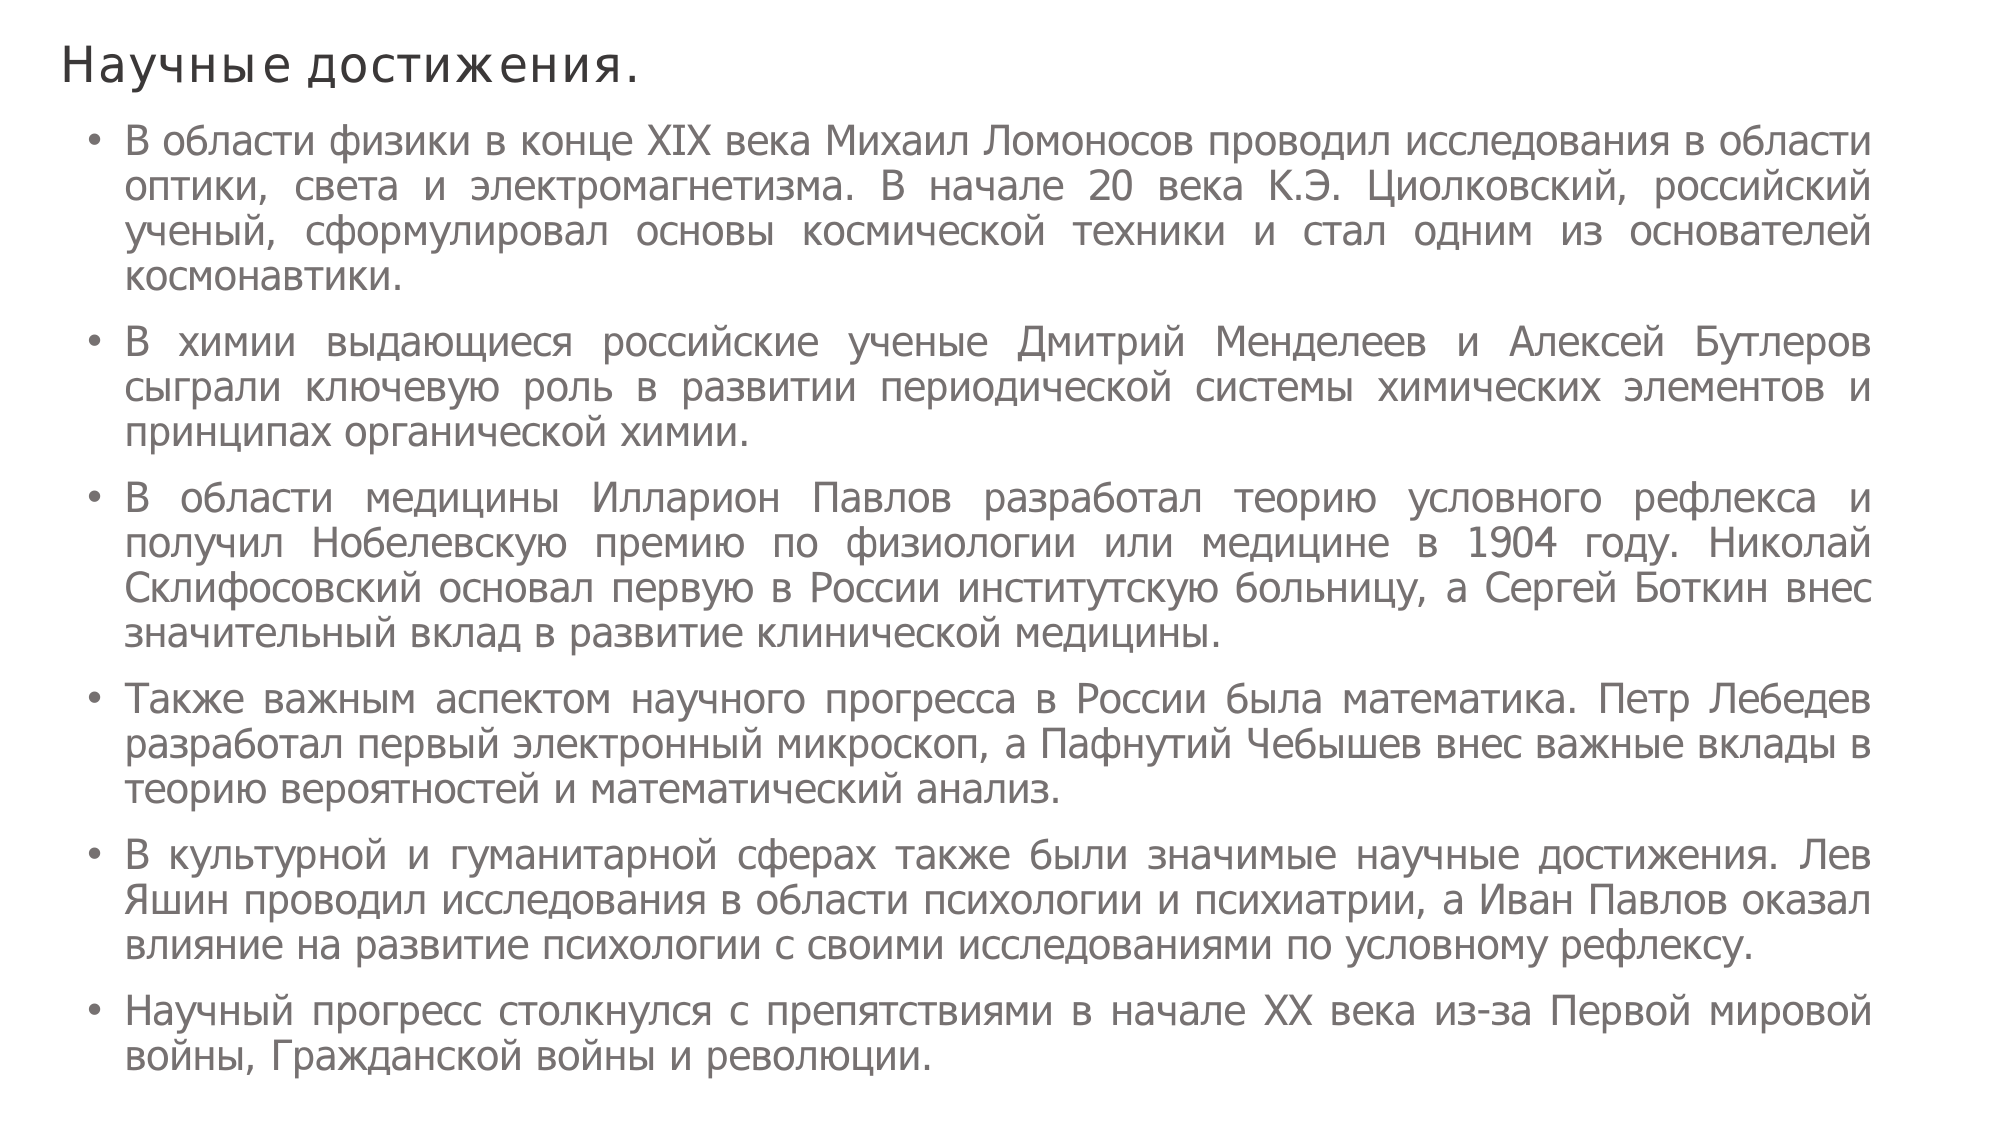

# Научные достижения.
В области физики в конце XIX века Михаил Ломоносов проводил исследования в области оптики, света и электромагнетизма. В начале 20 века К.Э. Циолковский, российский ученый, сформулировал основы космической техники и стал одним из основателей космонавтики.
В химии выдающиеся российские ученые Дмитрий Менделеев и Алексей Бутлеров сыграли ключевую роль в развитии периодической системы химических элементов и принципах органической химии.
В области медицины Илларион Павлов разработал теорию условного рефлекса и получил Нобелевскую премию по физиологии или медицине в 1904 году. Николай Склифосовский основал первую в России институтскую больницу, а Сергей Боткин внес значительный вклад в развитие клинической медицины.
Также важным аспектом научного прогресса в России была математика. Петр Лебедев разработал первый электронный микроскоп, а Пафнутий Чебышев внес важные вклады в теорию вероятностей и математический анализ.
В культурной и гуманитарной сферах также были значимые научные достижения. Лев Яшин проводил исследования в области психологии и психиатрии, а Иван Павлов оказал влияние на развитие психологии с своими исследованиями по условному рефлексу.
Научный прогресс столкнулся с препятствиями в начале XX века из-за Первой мировой войны, Гражданской войны и революции.